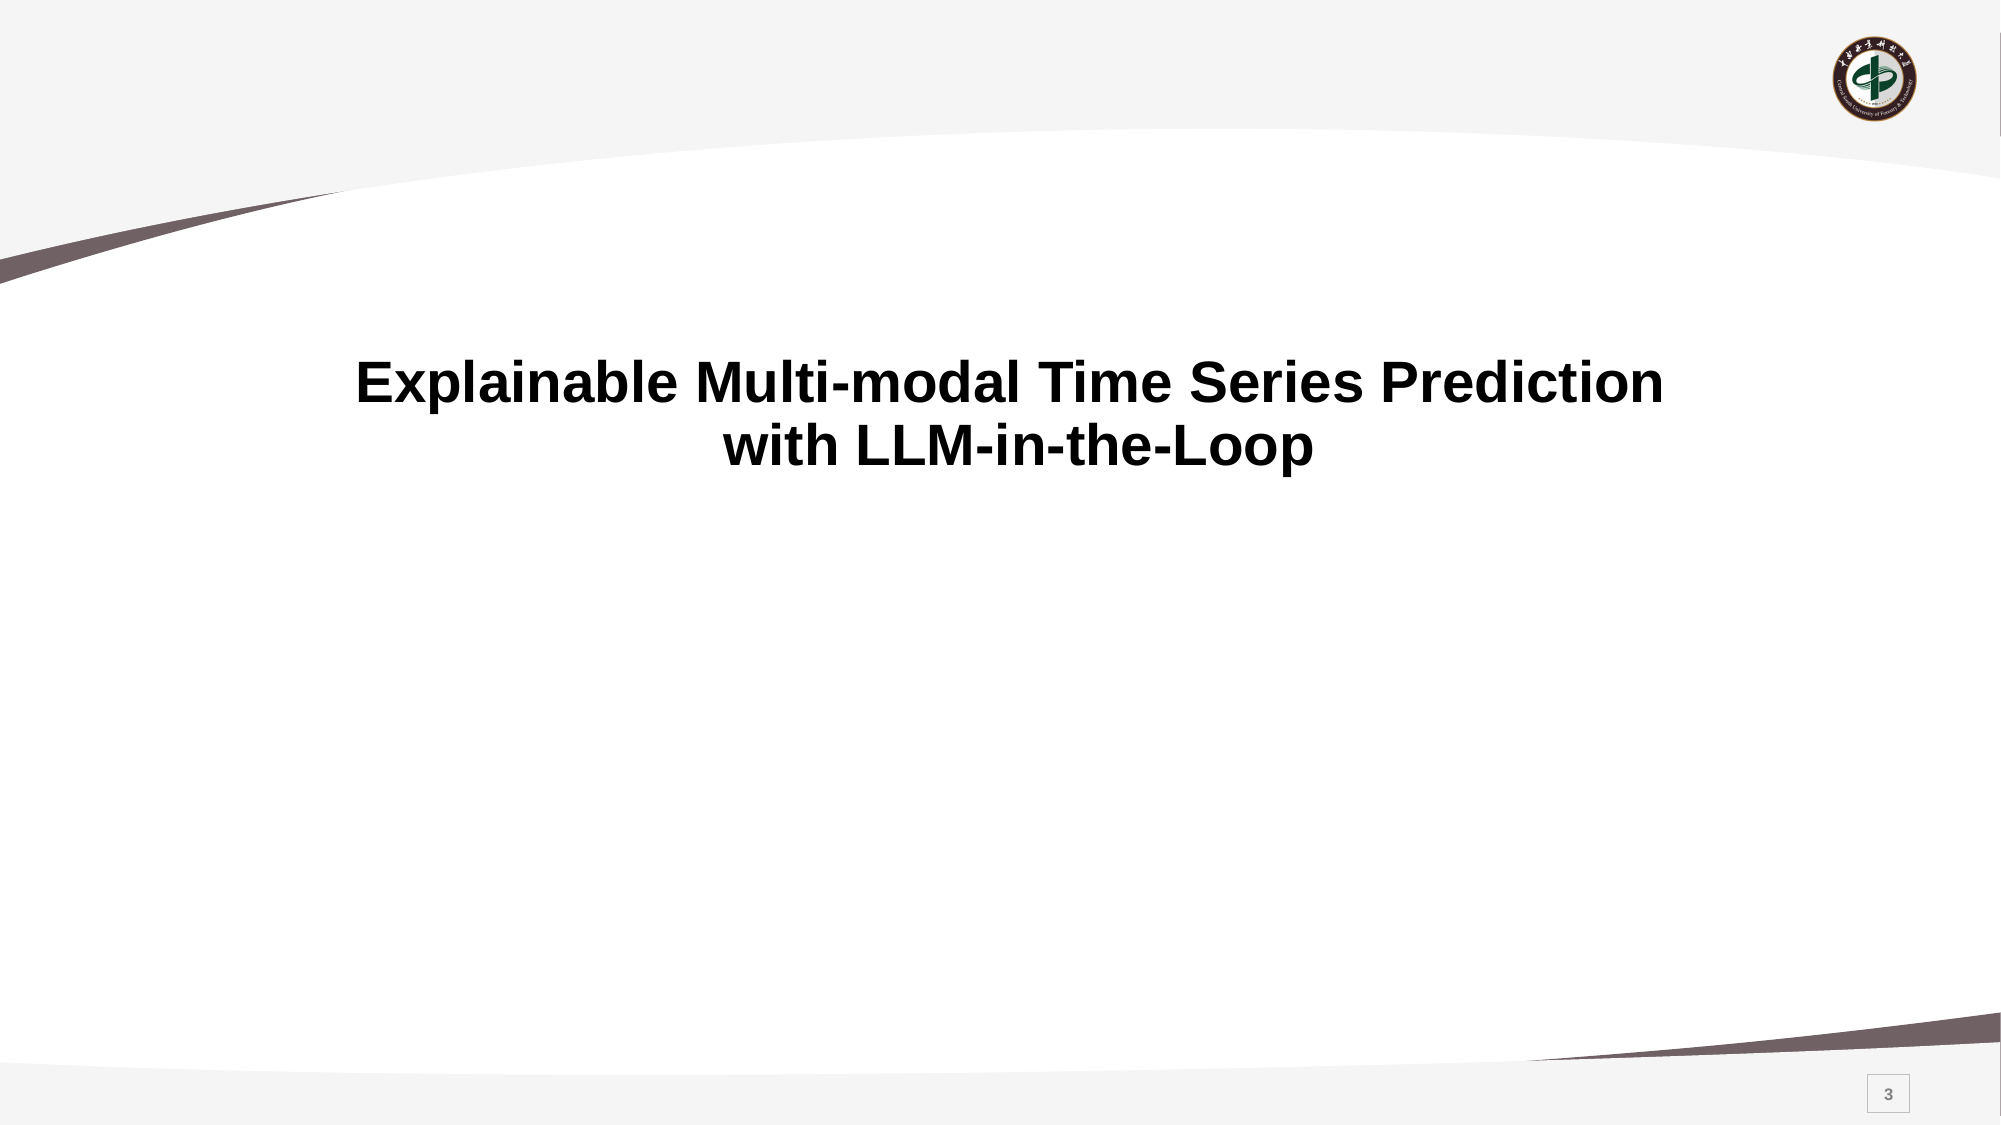

# Explainable Multi-modal Time Series Prediction with LLM-in-the-Loop